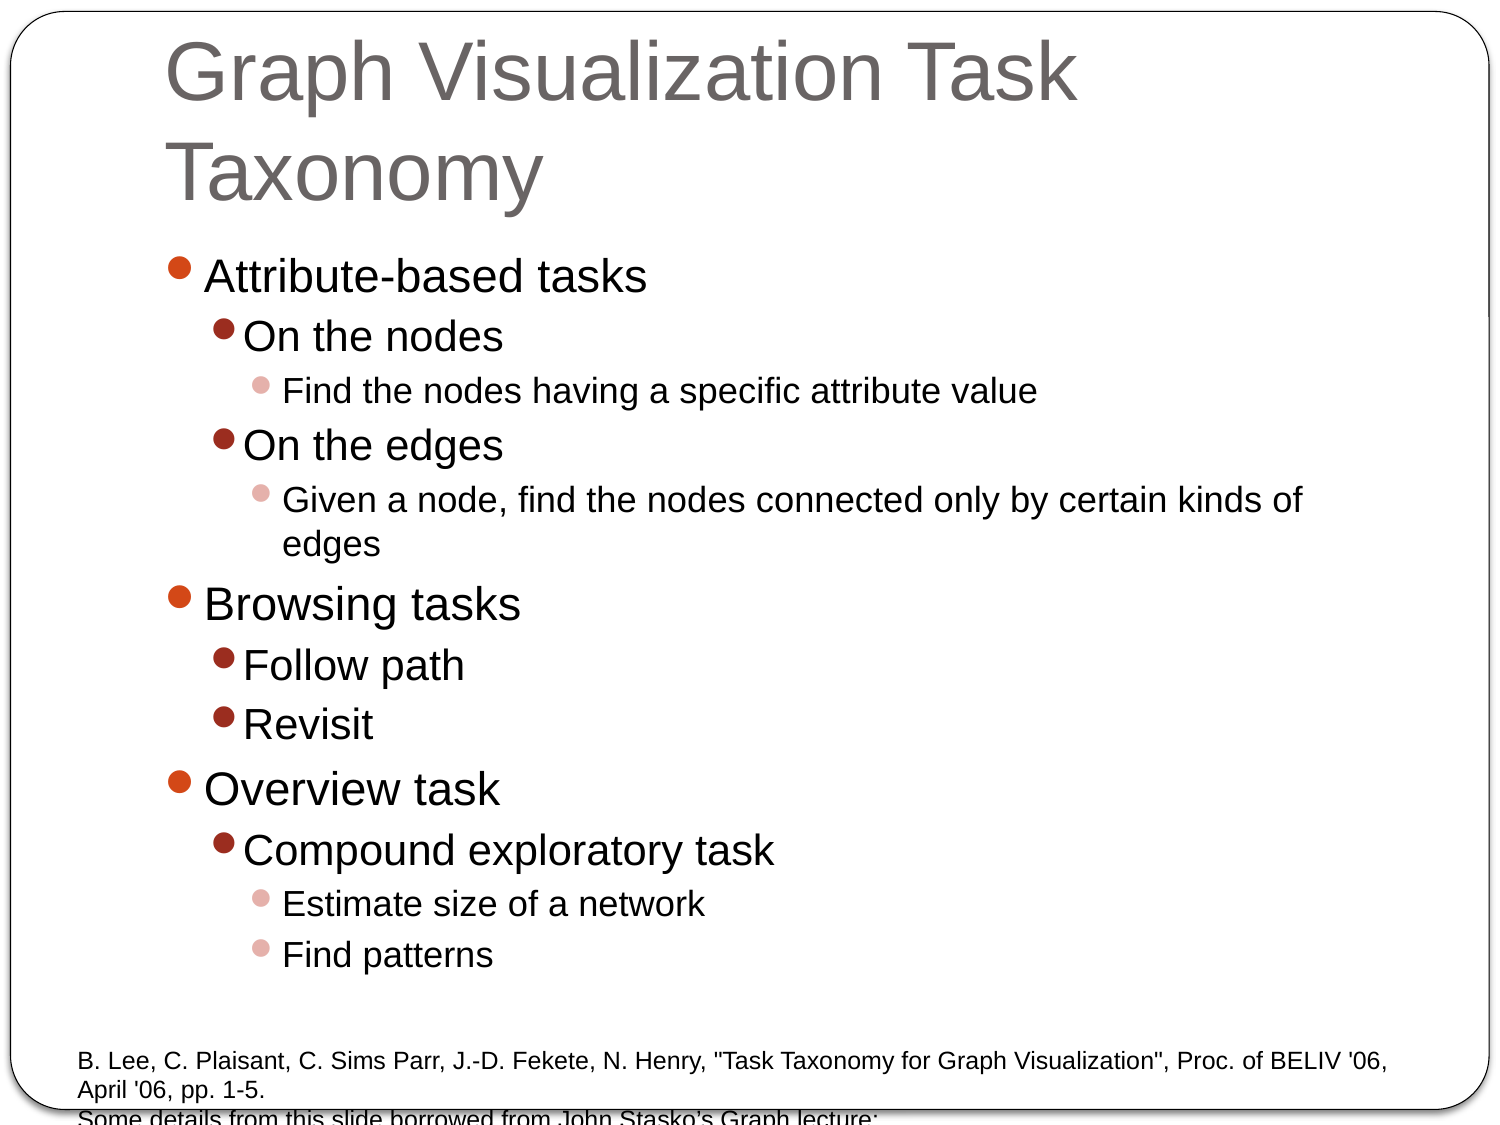

# Graph Visualization Task Taxonomy
Attribute-based tasks
On the nodes
Find the nodes having a specific attribute value
On the edges
Given a node, find the nodes connected only by certain kinds of edges
Browsing tasks
Follow path
Revisit
Overview task
Compound exploratory task
Estimate size of a network
Find patterns
B. Lee, C. Plaisant, C. Sims Parr, J.-D. Fekete, N. Henry, "Task Taxonomy for Graph Visualization", Proc. of BELIV '06, April '06, pp. 1-5.
Some details from this slide borrowed from John Stasko’s Graph lecture:  http://www.cc.gatech.edu/~stasko/7450/Notes/graph1.pdf